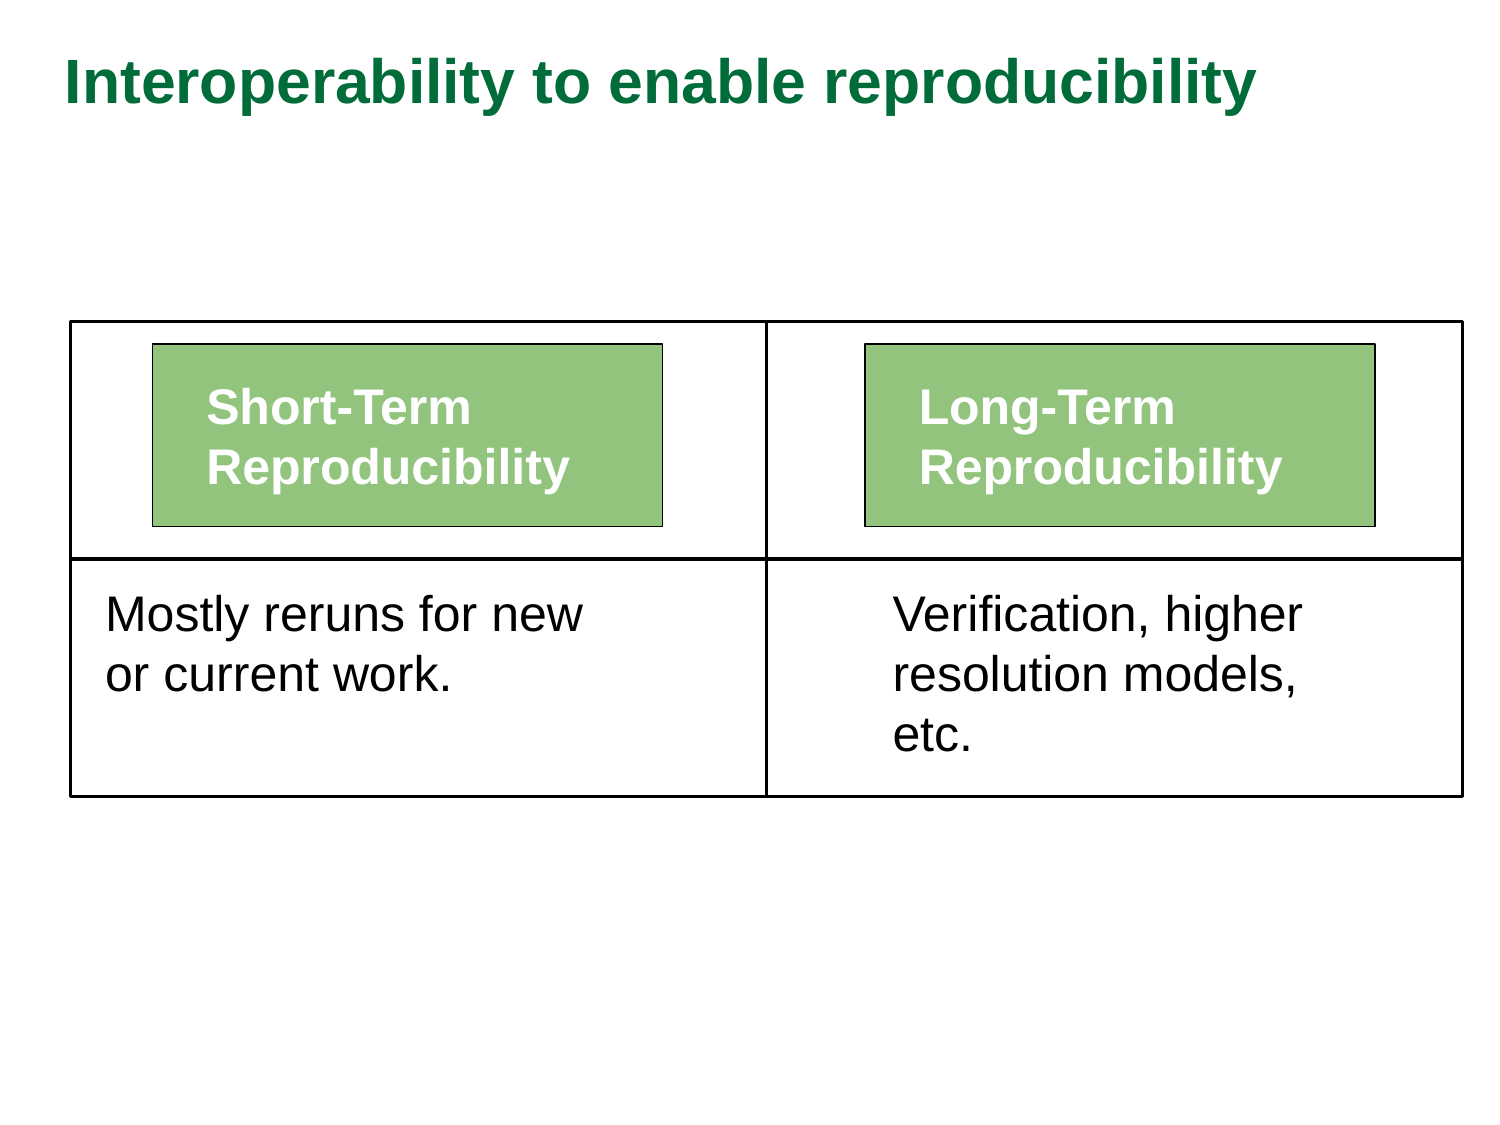

Interoperability to enable reproducibility

Short-Term Reproducibility
Long-Term Reproducibility
Mostly reruns for new or current work.
Verification, higher resolution models, etc.